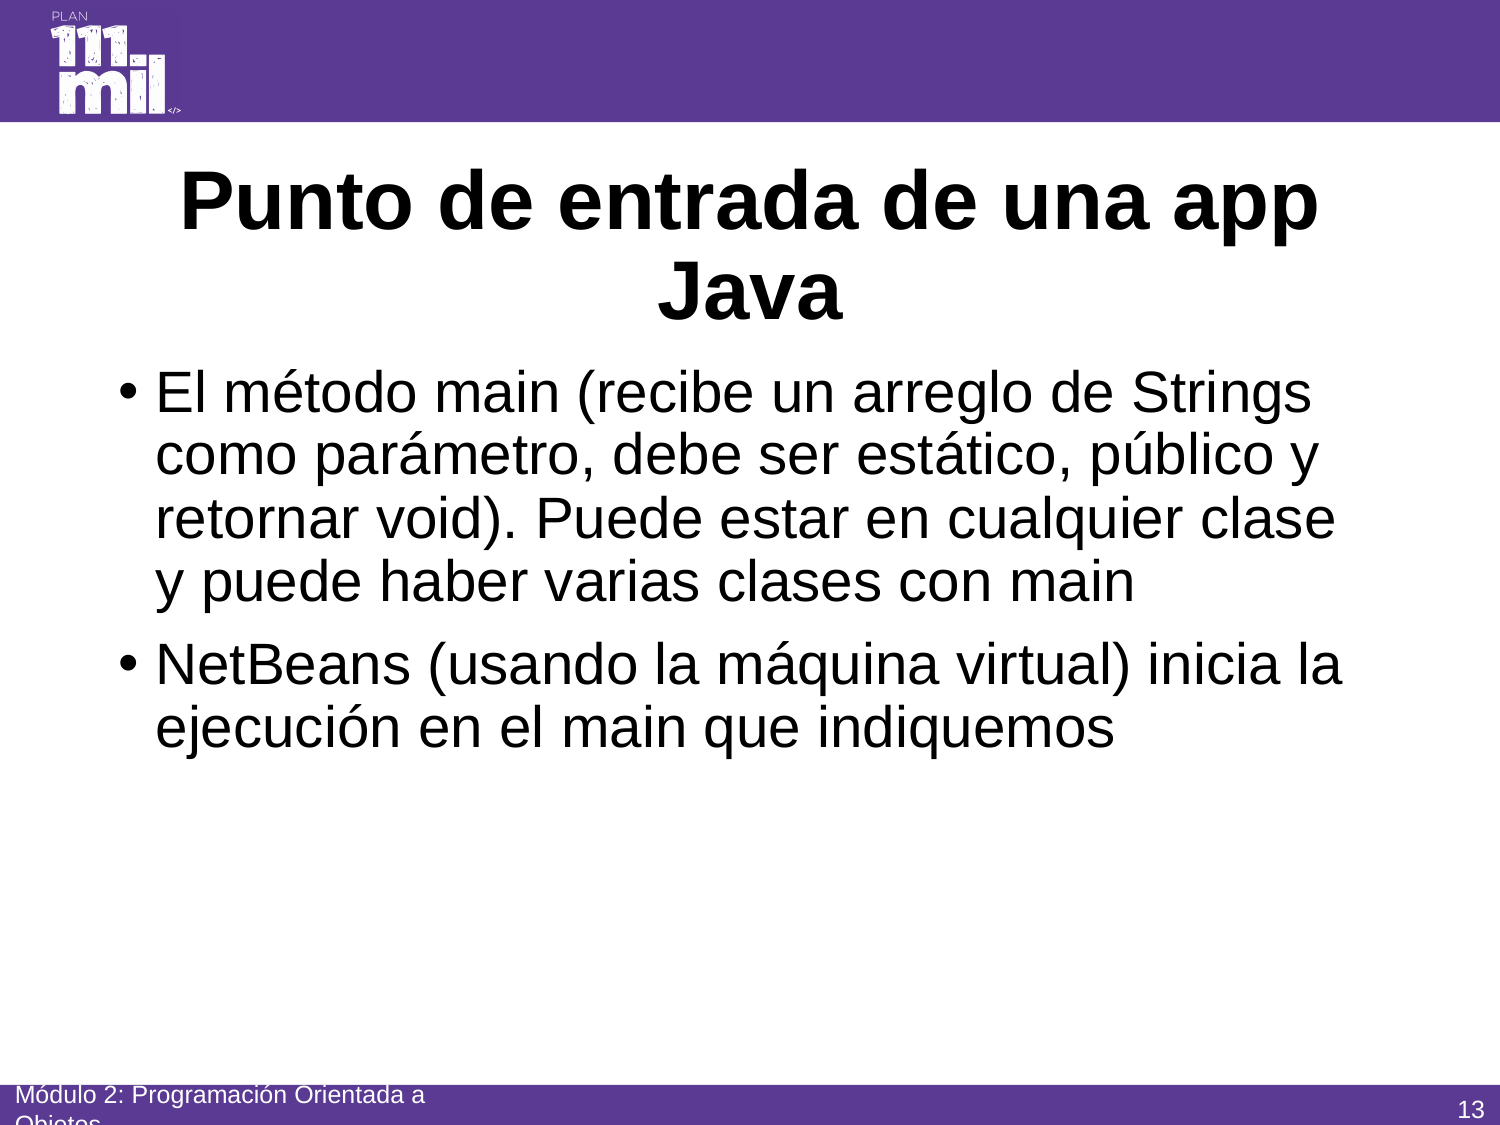

# Punto de entrada de una app Java
El método main (recibe un arreglo de Strings como parámetro, debe ser estático, público y retornar void). Puede estar en cualquier clase y puede haber varias clases con main
NetBeans (usando la máquina virtual) inicia la ejecución en el main que indiquemos

13
Módulo 2: Programación Orientada a Objetos